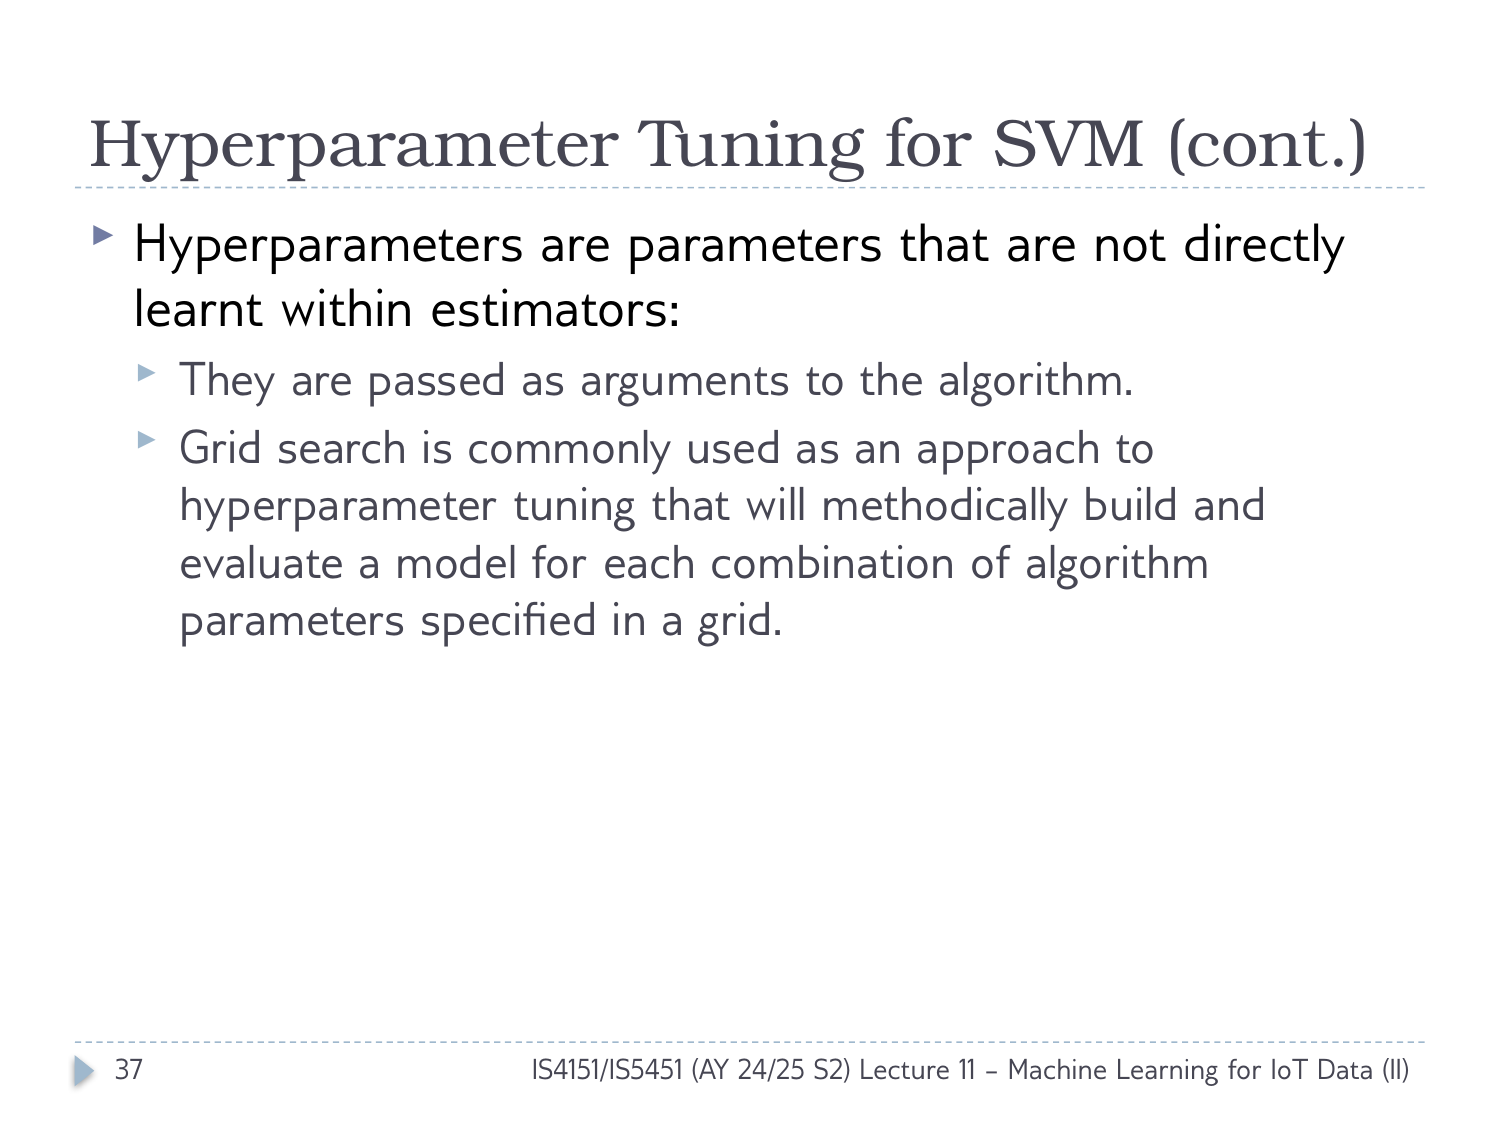

# Hyperparameter Tuning for SVM (cont.)
Hyperparameters are parameters that are not directly learnt within estimators:
They are passed as arguments to the algorithm.
Grid search is commonly used as an approach to hyperparameter tuning that will methodically build and evaluate a model for each combination of algorithm parameters specified in a grid.
37
IS4151/IS5451 (AY 24/25 S2) Lecture 11 – Machine Learning for IoT Data (II)